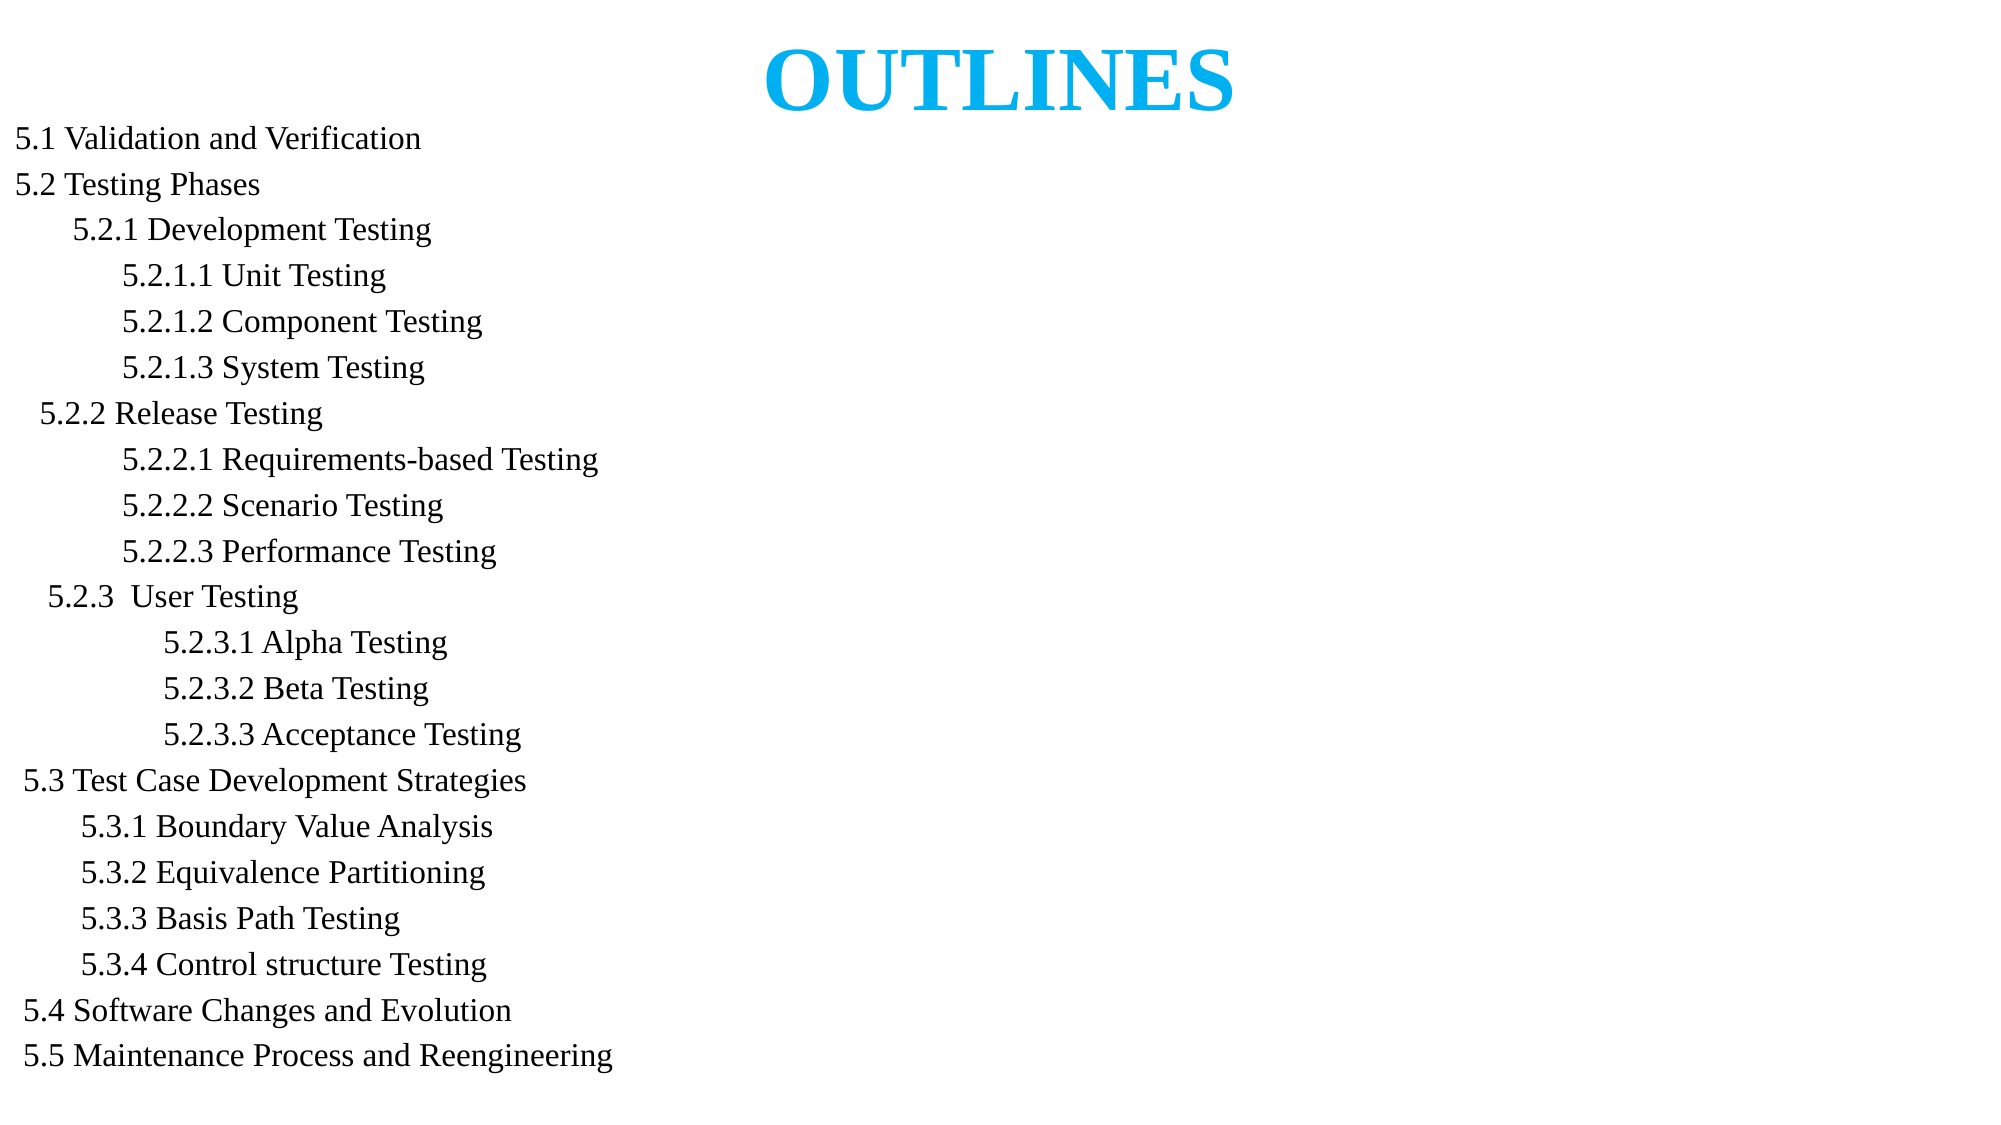

# OUTLINES
5.1 Validation and Verification
5.2 Testing Phases
       5.2.1 Development Testing
             5.2.1.1 Unit Testing
             5.2.1.2 Component Testing
             5.2.1.3 System Testing
   5.2.2 Release Testing
             5.2.2.1 Requirements-based Testing
             5.2.2.2 Scenario Testing
             5.2.2.3 Performance Testing
    5.2.3  User Testing
                  5.2.3.1 Alpha Testing
                  5.2.3.2 Beta Testing
                  5.2.3.3 Acceptance Testing
 5.3 Test Case Development Strategies
        5.3.1 Boundary Value Analysis
        5.3.2 Equivalence Partitioning
        5.3.3 Basis Path Testing
        5.3.4 Control structure Testing
 5.4 Software Changes and Evolution
 5.5 Maintenance Process and Reengineering